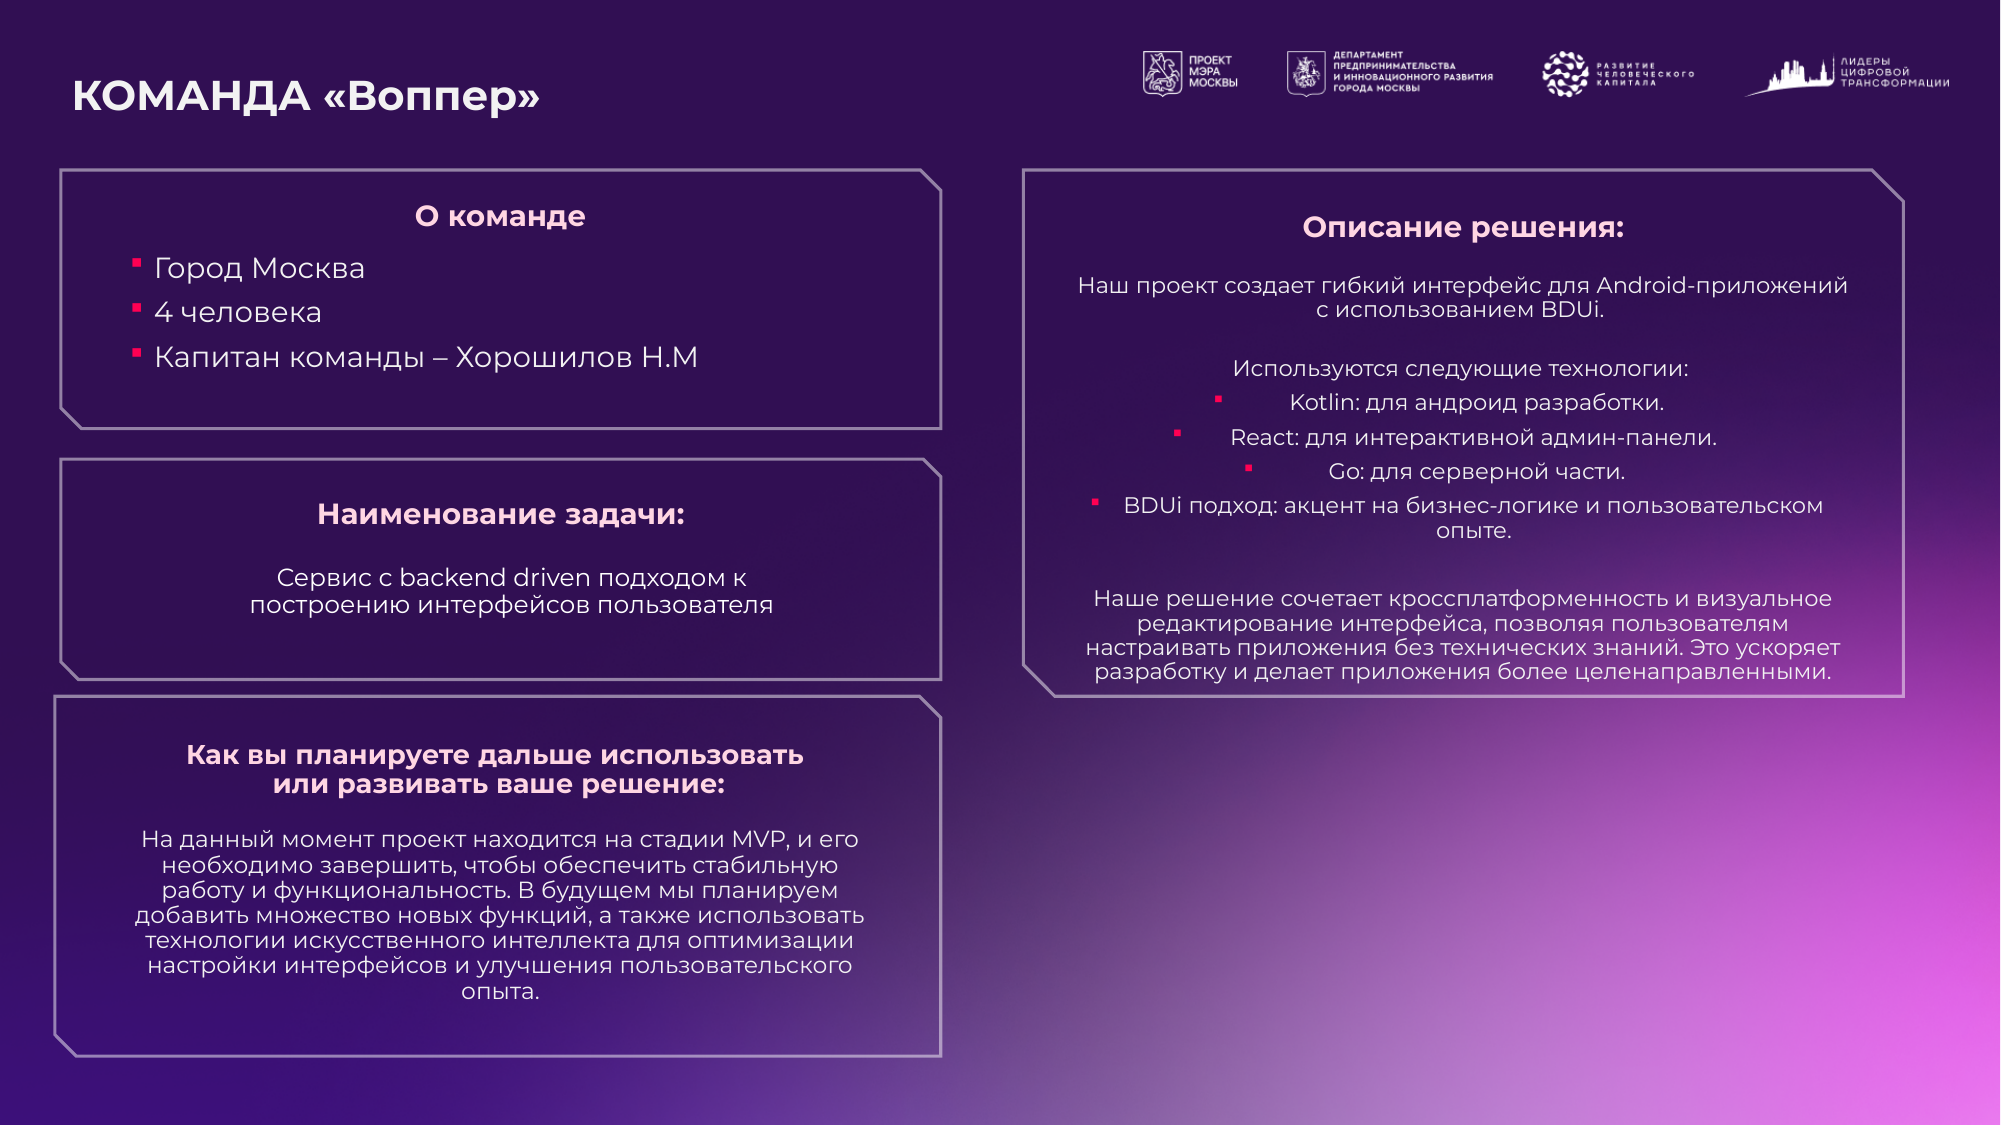

О команде
Описание решения:
Город Москва
4 человека
Капитан команды – Хорошилов Н.М
Наш проект создает гибкий интерфейс для Android-приложений с использованием BDUi.
Используются следующие технологии:
 Kotlin: для андроид разработки.
React: для интерактивной админ-панели.
 Go: для серверной части.
BDUi подход: акцент на бизнес-логике и пользовательском опыте.

Наше решение сочетает кроссплатформенность и визуальное редактирование интерфейса, позволяя пользователям настраивать приложения без технических знаний. Это ускоряет разработку и делает приложения более целенаправленными.

Наименование задачи:
Сервис с backend driven подходом к построению интерфейсов пользователя

Как вы планируете дальше использовать
или развивать ваше решение:
На данный момент проект находится на стадии MVP, и его необходимо завершить, чтобы обеспечить стабильную работу и функциональность. В будущем мы планируем добавить множество новых функций, а также использовать технологии искусственного интеллекта для оптимизации настройки интерфейсов и улучшения пользовательского опыта.